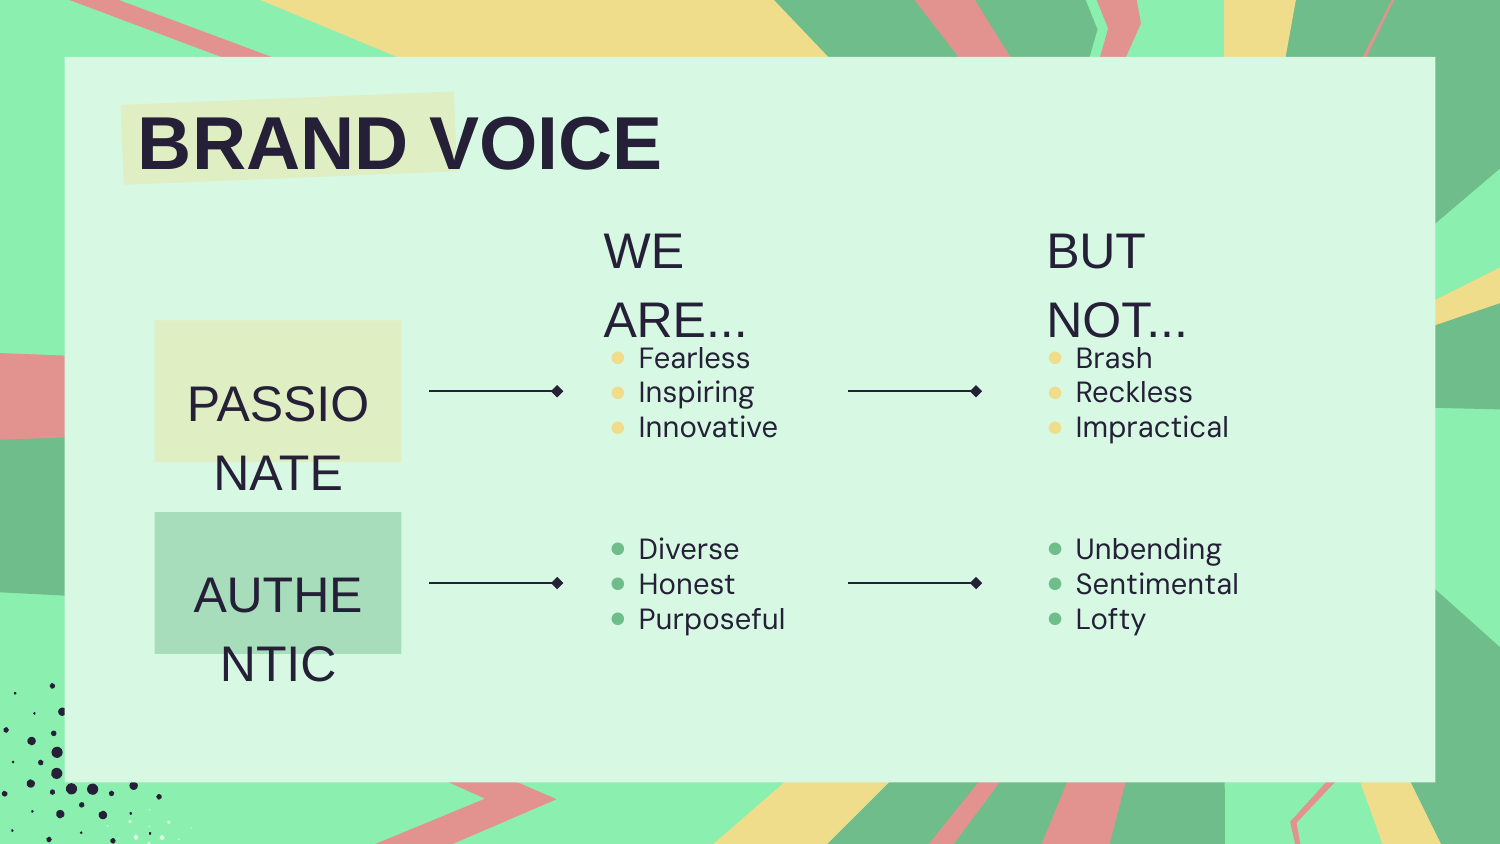

# BRAND VOICE

WE ARE...
BUT NOT...

Fearless
Inspiring
Innovative
Brash
Reckless
Impractical
PASSIONATE

Diverse
Honest
Purposeful
Unbending
Sentimental
Lofty
AUTHENTIC